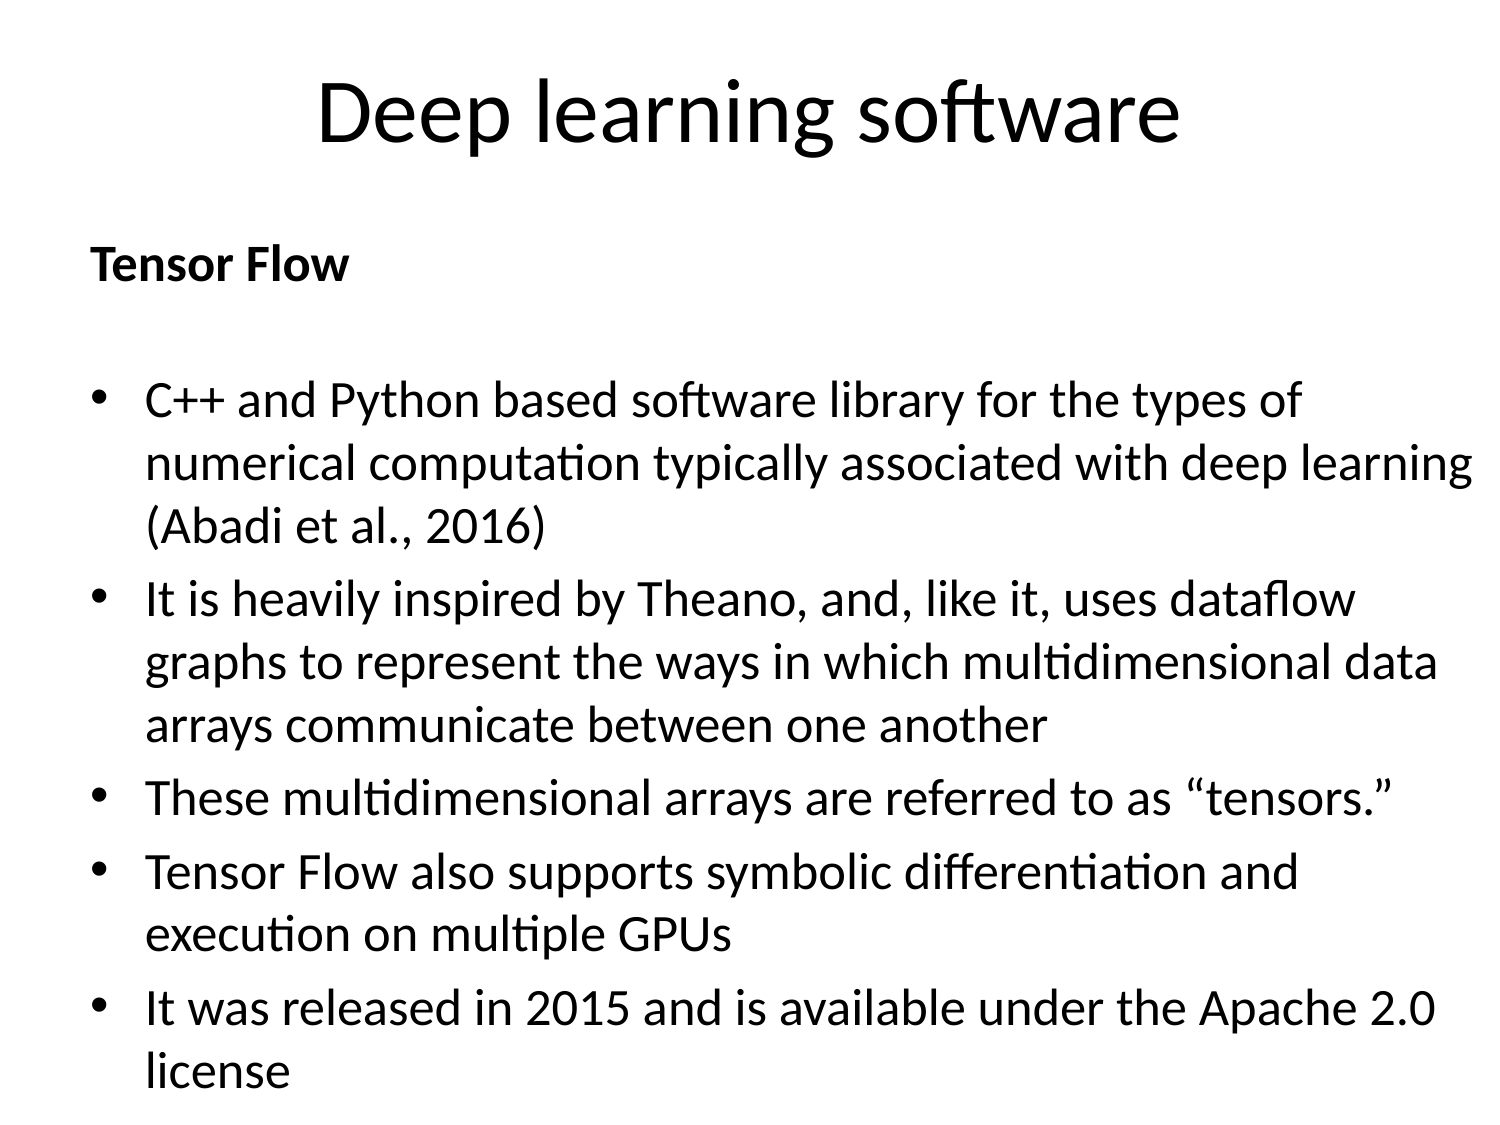

# Deep learning software
Tensor Flow
C++ and Python based software library for the types of numerical computation typically associated with deep learning (Abadi et al., 2016)
It is heavily inspired by Theano, and, like it, uses dataflow graphs to represent the ways in which multidimensional data arrays communicate between one another
These multidimensional arrays are referred to as “tensors.”
Tensor Flow also supports symbolic differentiation and execution on multiple GPUs
It was released in 2015 and is available under the Apache 2.0 license